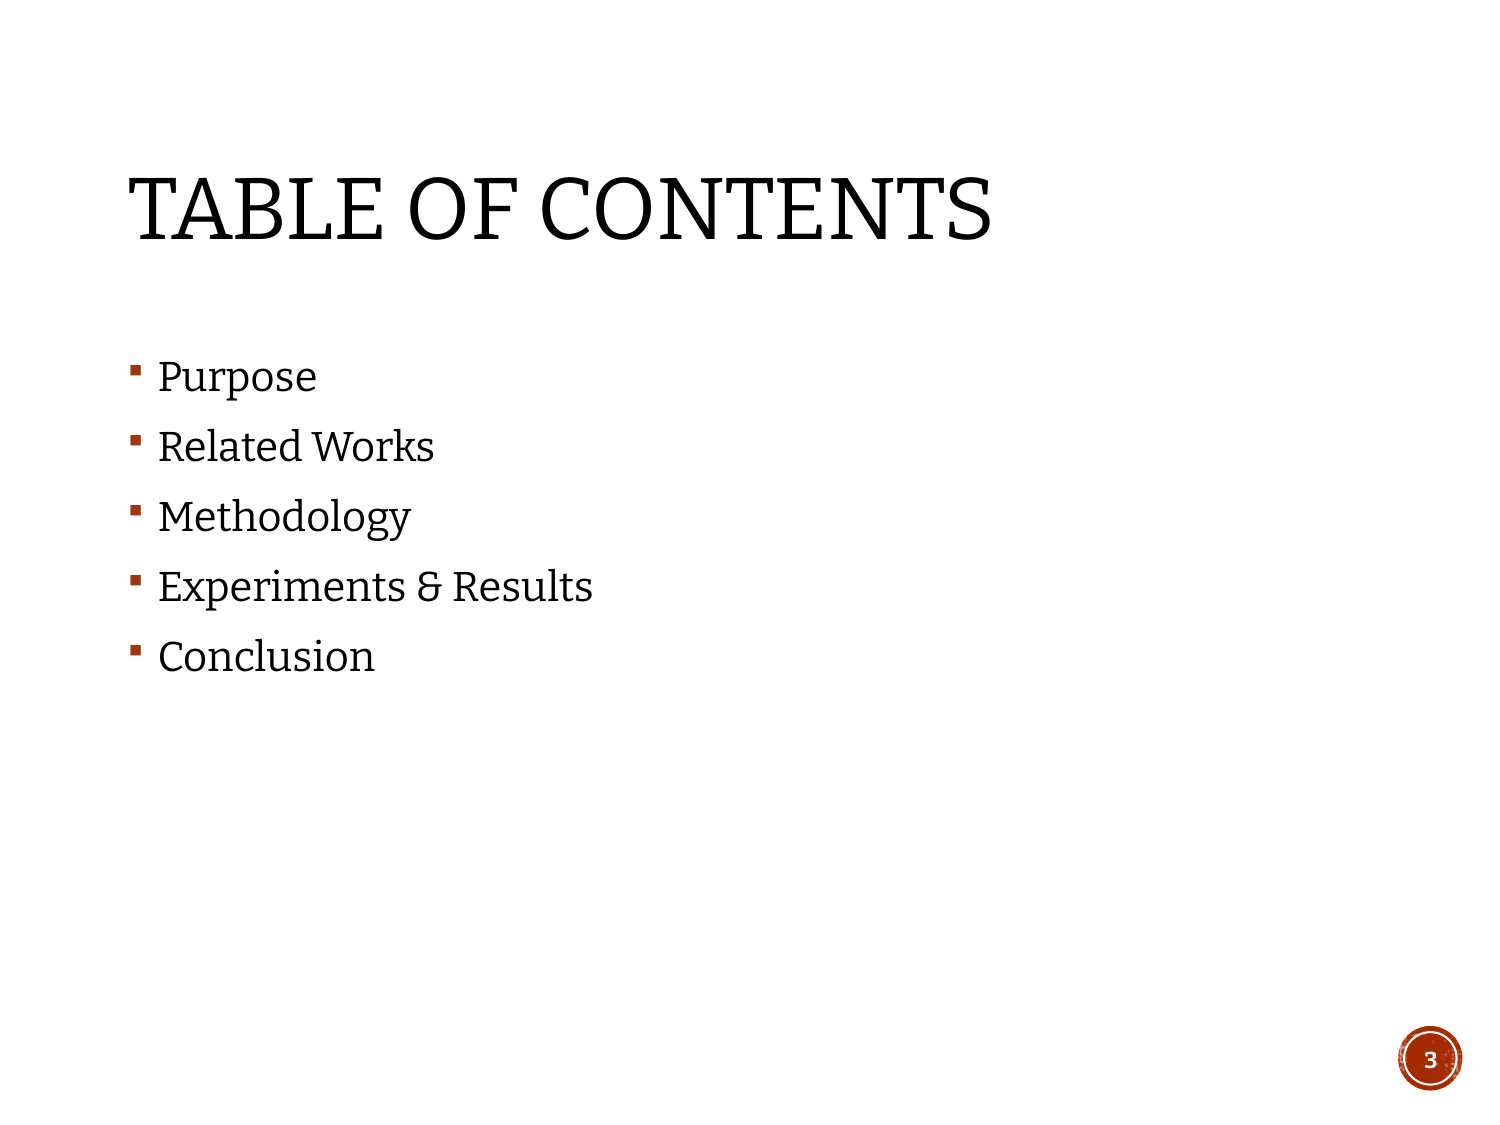

# Table of contents
Purpose
Related Works
Methodology
Experiments & Results
Conclusion

3